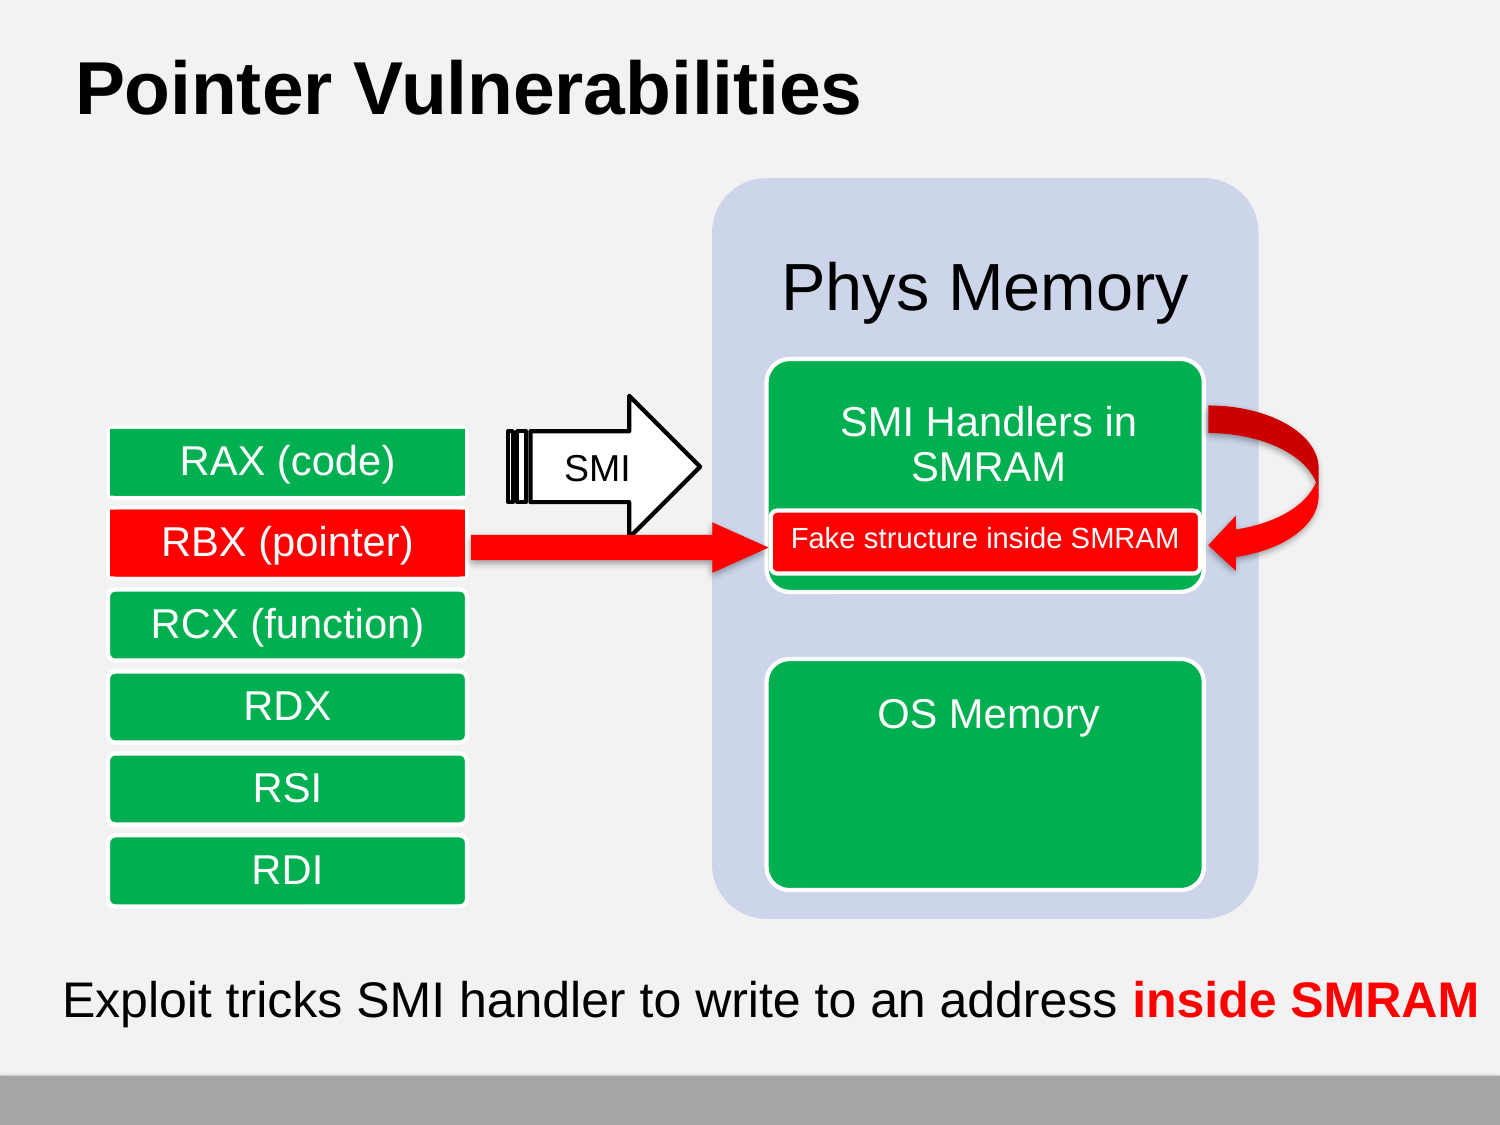

# Pointer Vulnerabilities
Phys Memory
SMI Handlers in SMRAM

OS Memory

SMI

RAX (code)

RBX (pointer)
Fake structure inside SMRAM

RCX (function)

RDX

RSI

RDI
Exploit tricks SMI handler to write to an address inside SMRAM